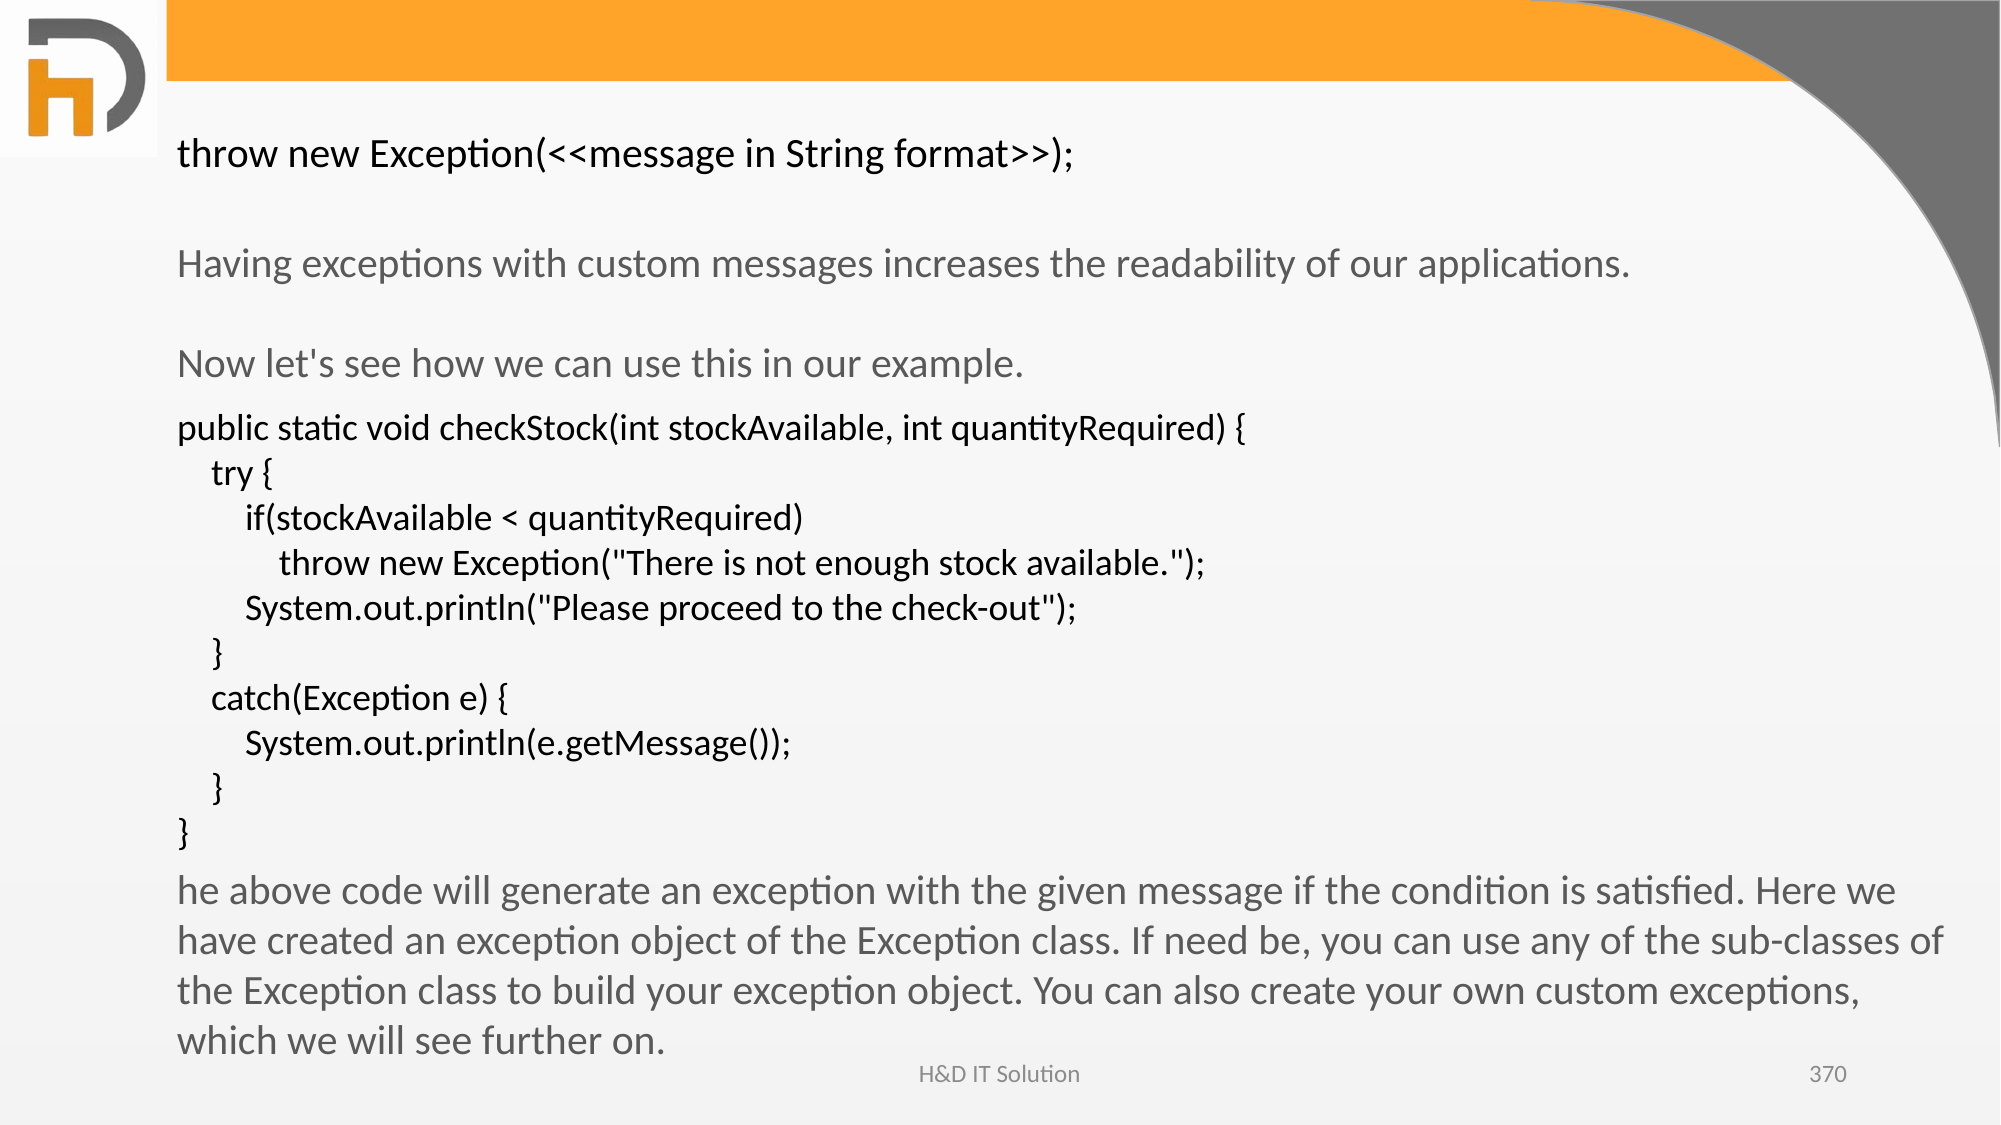

throw new Exception(<<message in String format>>);
Having exceptions with custom messages increases the readability of our applications.

Now let's see how we can use this in our example.
public static void checkStock(int stockAvailable, int quantityRequired) {
    try {
        if(stockAvailable < quantityRequired)
            throw new Exception("There is not enough stock available.");
        System.out.println("Please proceed to the check-out");
    }
    catch(Exception e) {
        System.out.println(e.getMessage());
    }
}
he above code will generate an exception with the given message if the condition is satisfied. Here we have created an exception object of the Exception class. If need be, you can use any of the sub-classes of the Exception class to build your exception object. You can also create your own custom exceptions, which we will see further on.
H&D IT Solution
370